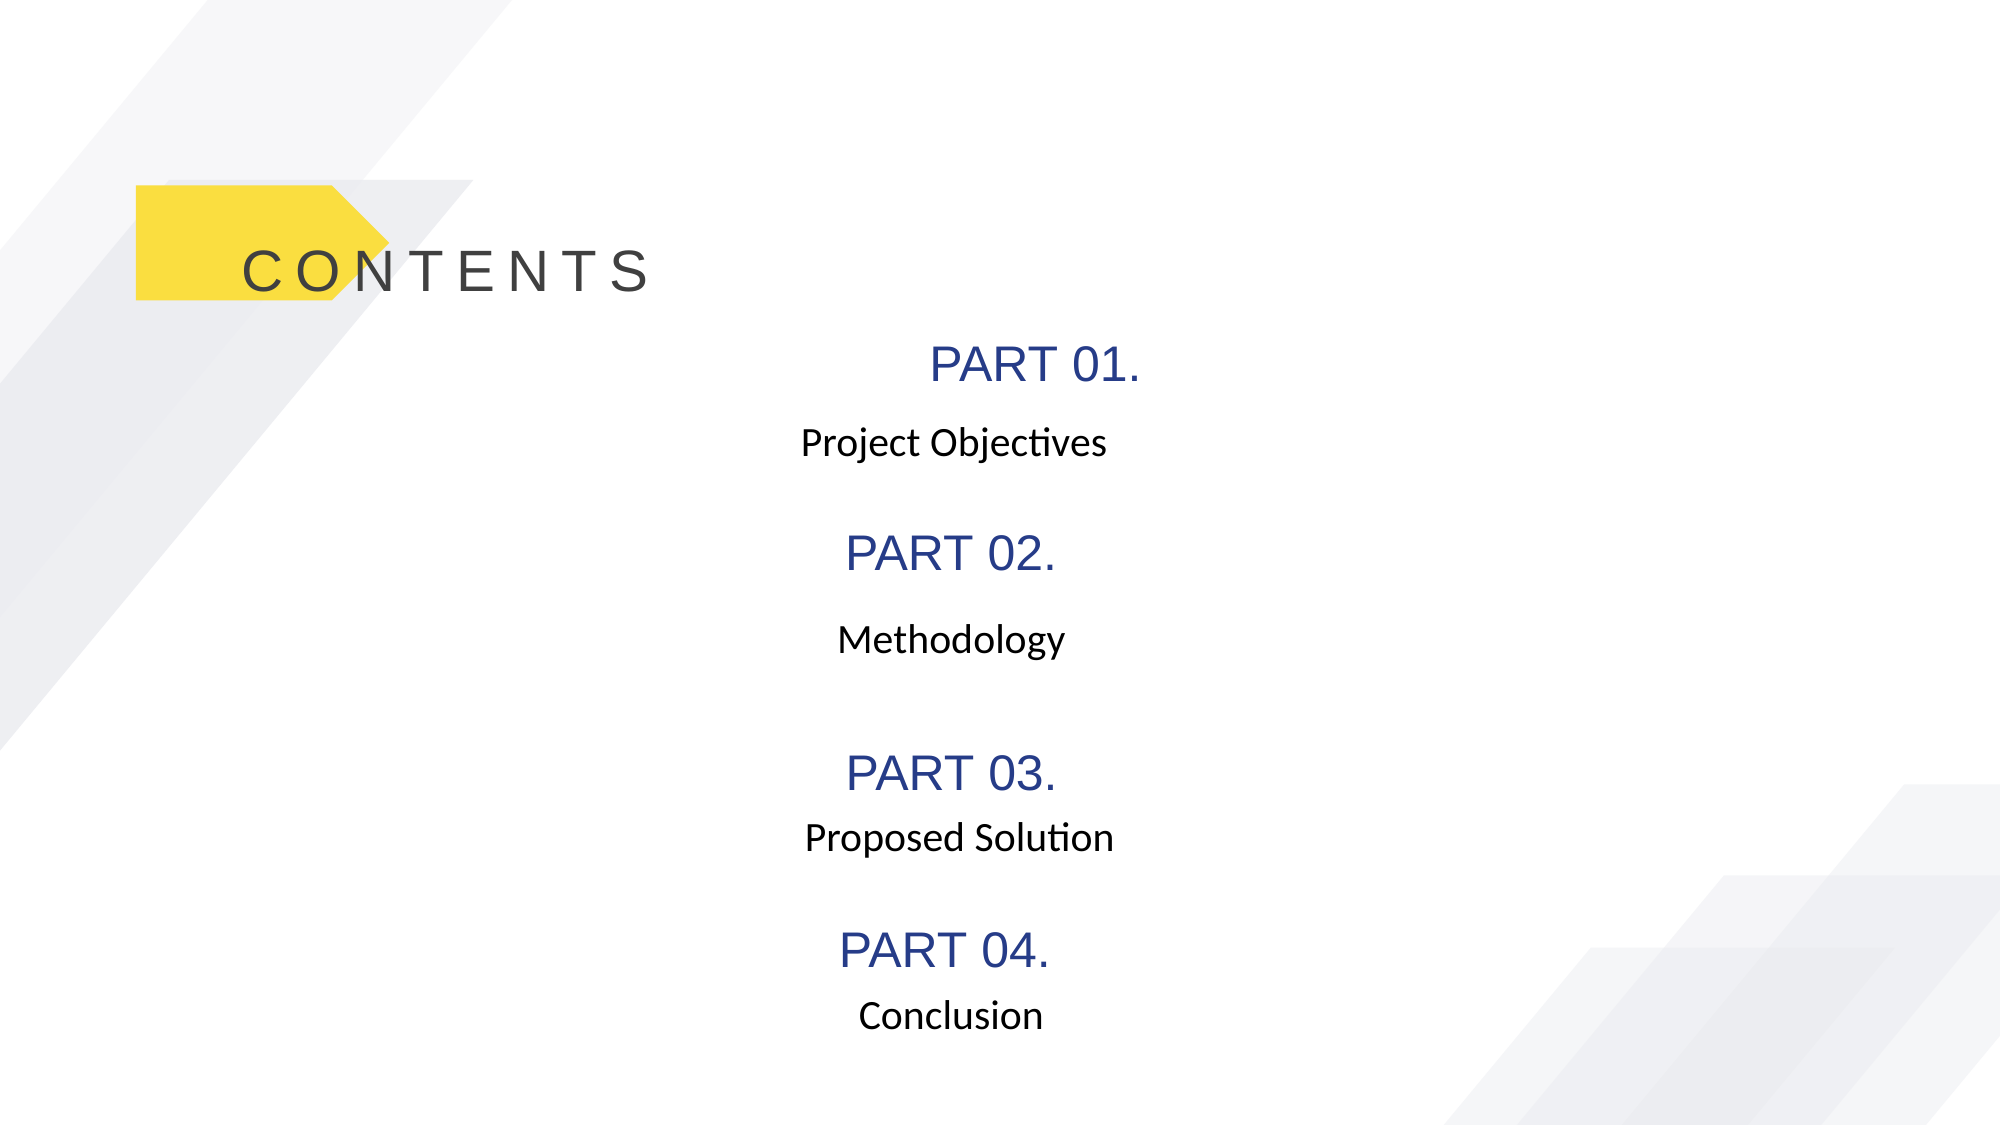

CONTENTS

PART 01.

Project Objectives

PART 02.
Methodology
PART 03.
Proposed Solution

PART 04.
Conclusion